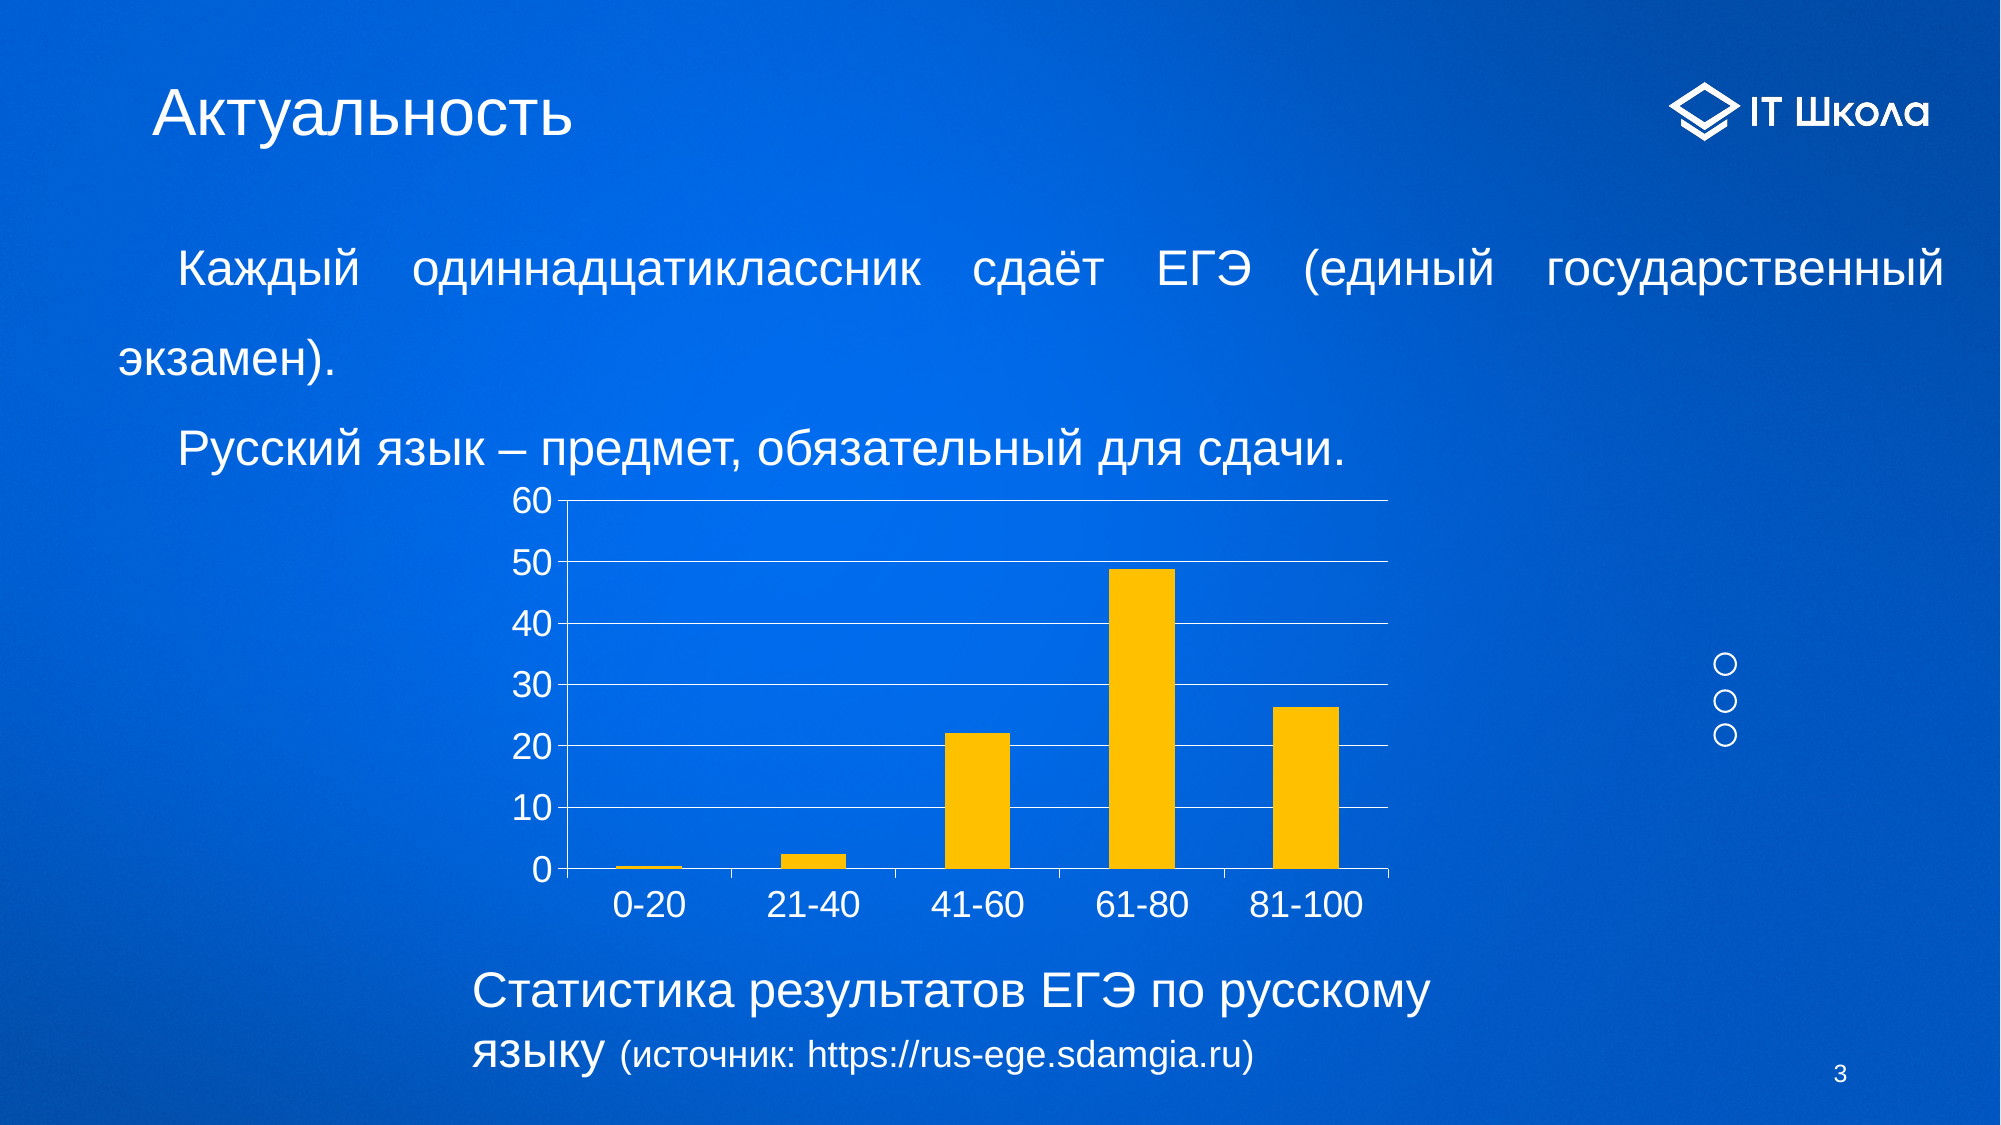

# Актуальность
Каждый одиннадцатиклассник сдаёт ЕГЭ (единый государственный экзамен).
Русский язык – предмет, обязательный для сдачи.

### Chart

| Category | Ряд 1 |
|---|---|
| 0-20 | 0.4350000000000001 |
| 21-40 | 2.34 |
| 41-60 | 22.07 |
| 61-80 | 48.8 |
| 81-100 | 26.3 |

Статистика результатов ЕГЭ по русскому языку (источник: https://rus-ege.sdamgia.ru)
3